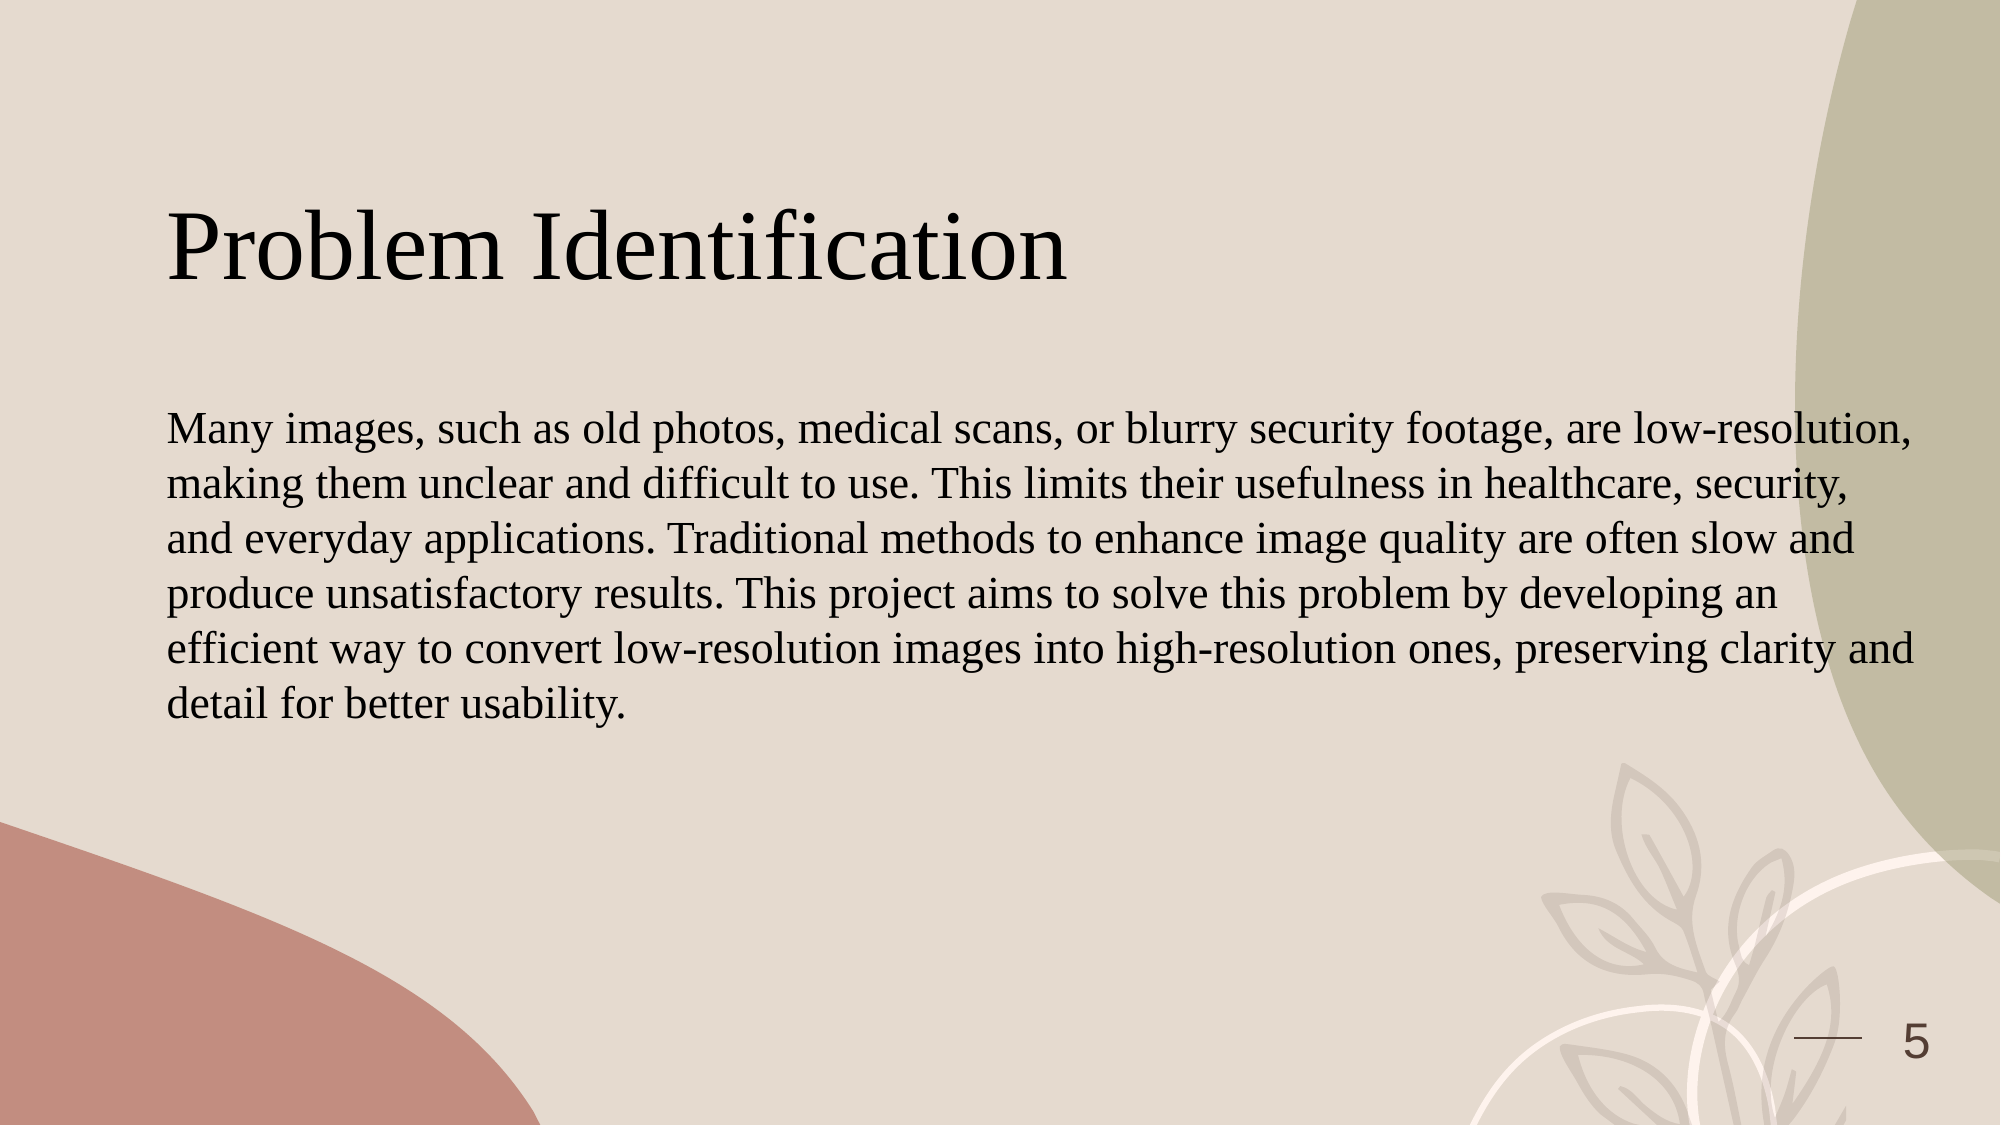

# Problem Identification
Many images, such as old photos, medical scans, or blurry security footage, are low-resolution, making them unclear and difficult to use. This limits their usefulness in healthcare, security, and everyday applications. Traditional methods to enhance image quality are often slow and produce unsatisfactory results. This project aims to solve this problem by developing an efficient way to convert low-resolution images into high-resolution ones, preserving clarity and detail for better usability.
5